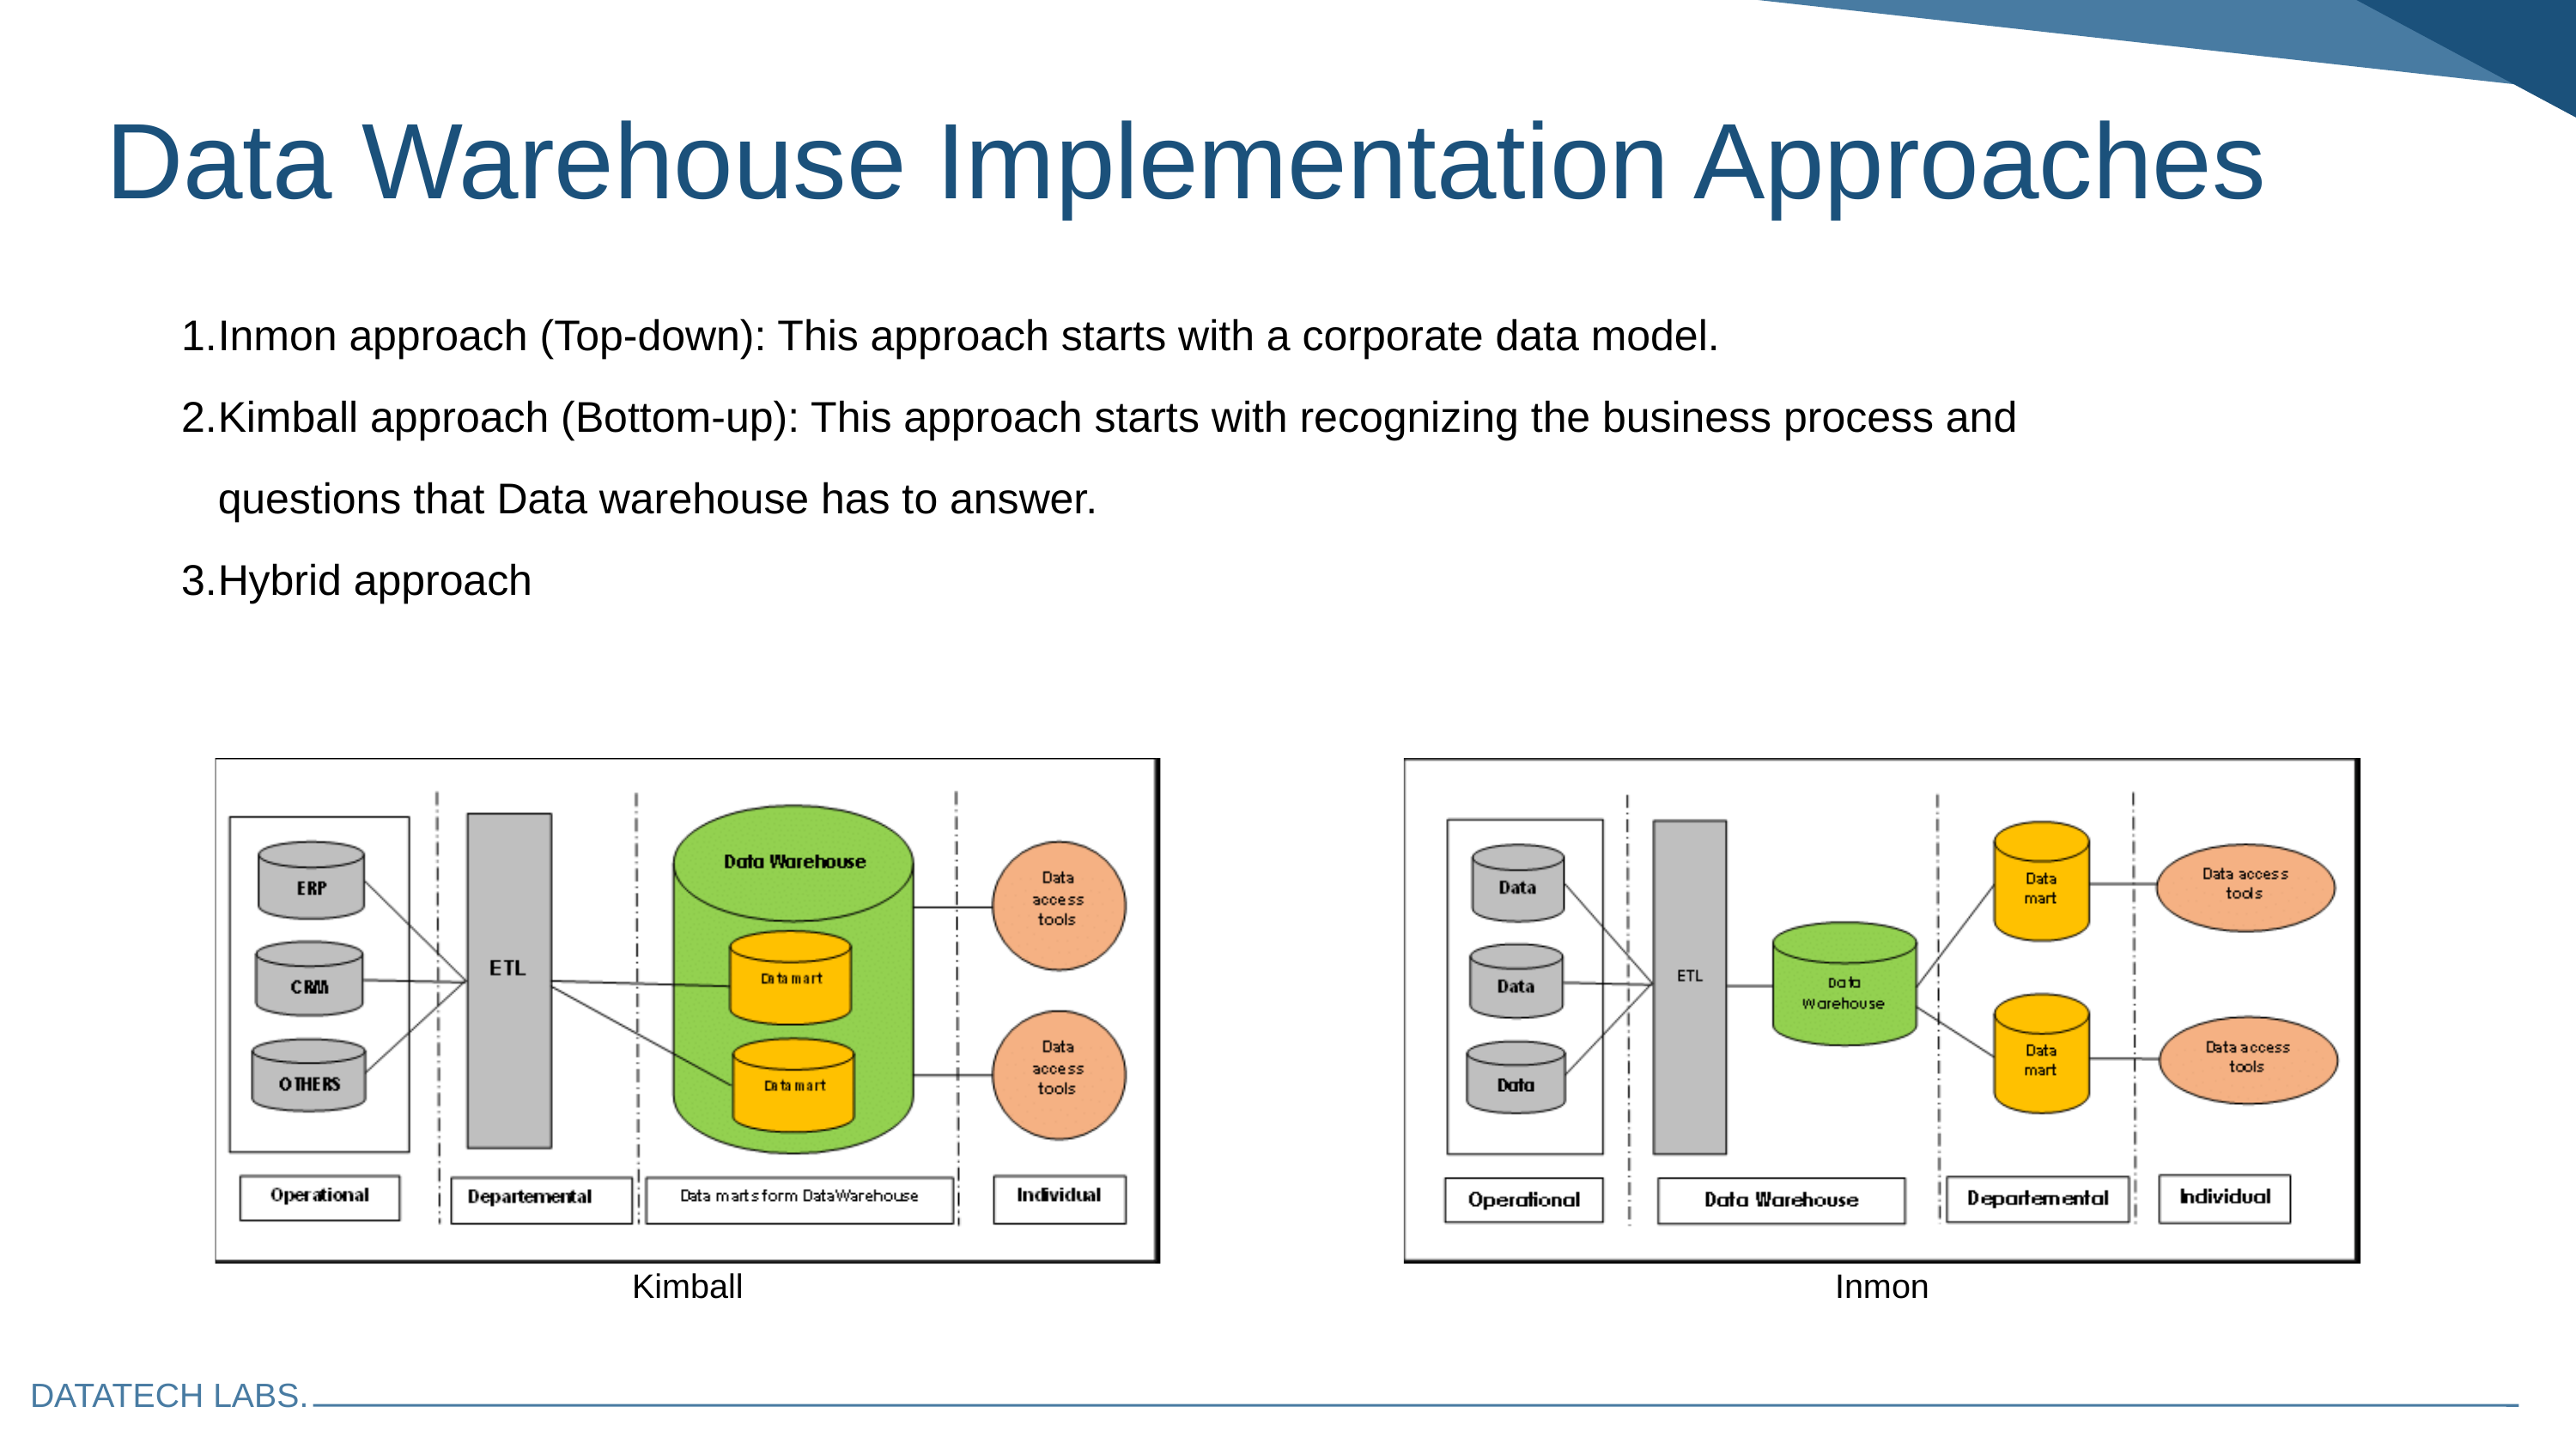

Data Warehouse Implementation Approaches
Inmon approach (Top-down): This approach starts with a corporate data model.
Kimball approach (Bottom-up): This approach starts with recognizing the business process and questions that Data warehouse has to answer.
Hybrid approach

Kimball

Inmon
DATATECH LABS.